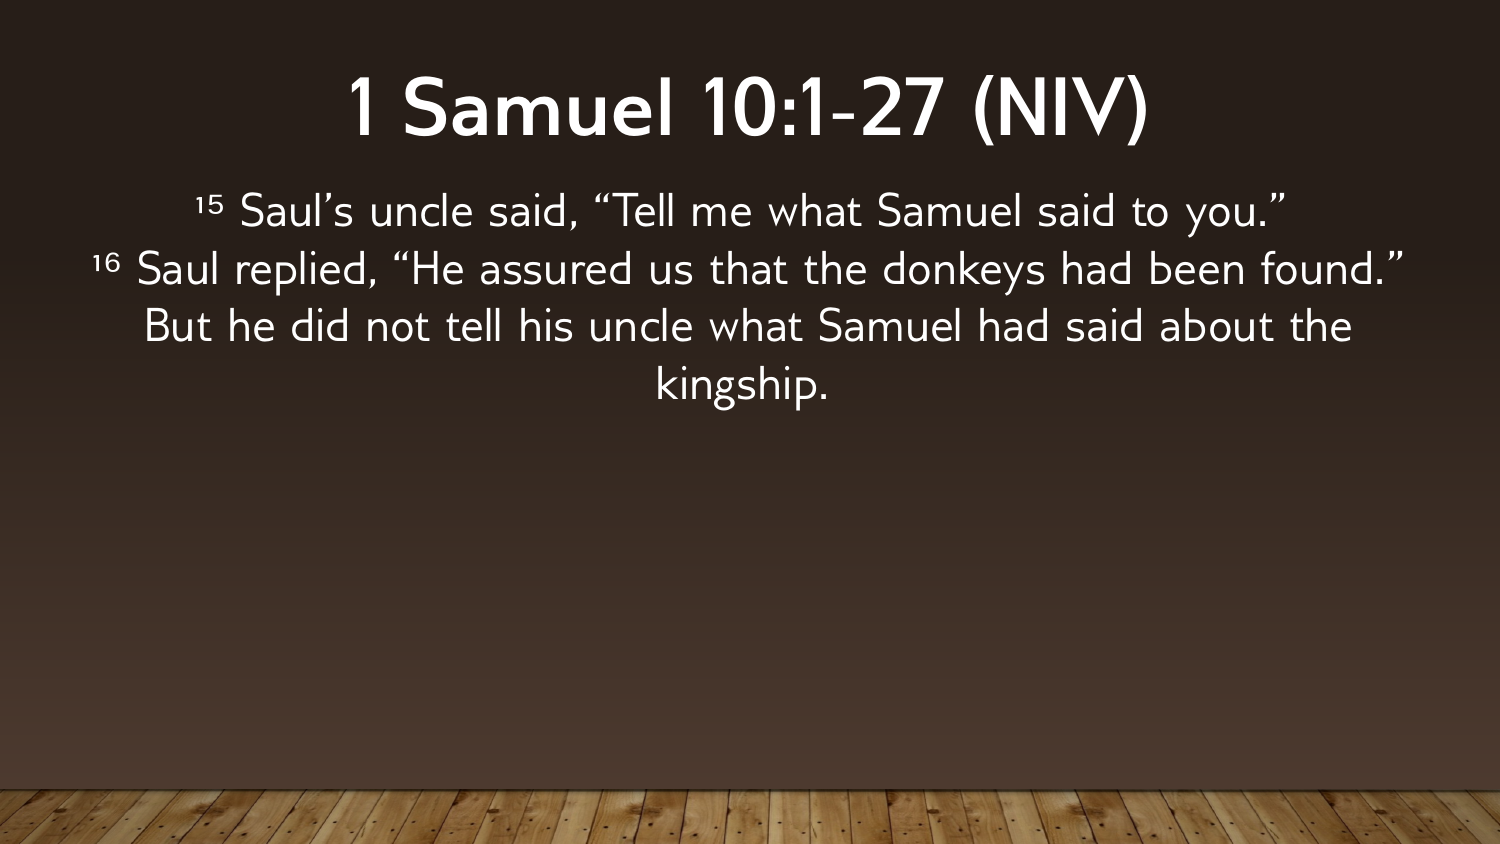

1 Samuel 10:1-27 (NIV)
¹⁵ Saul’s uncle said, “Tell me what Samuel said to you.”
¹⁶ Saul replied, “He assured us that the donkeys had been found.” But he did not tell his uncle what Samuel had said about the kingship.